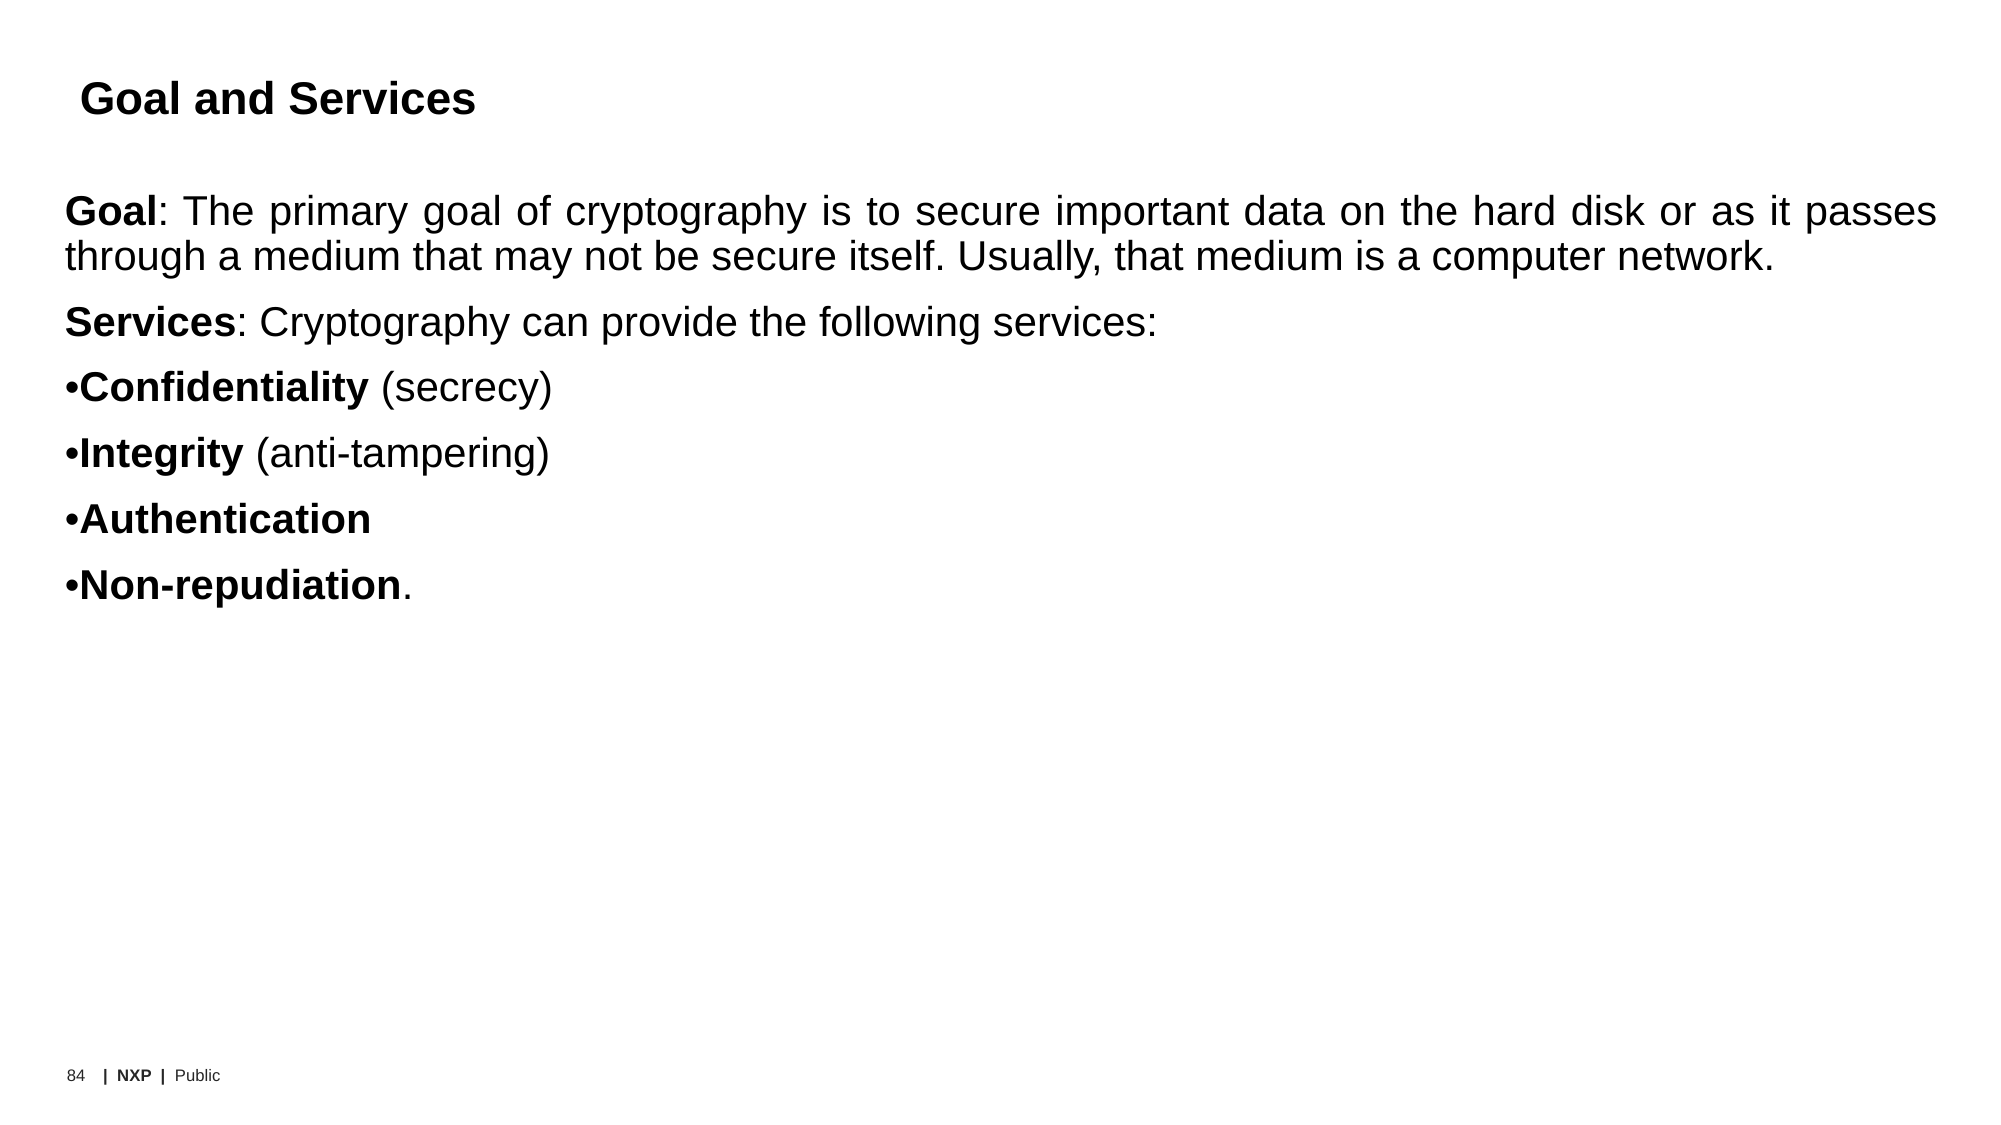

# Goal and Services
Goal: The primary goal of cryptography is to secure important data on the hard disk or as it passes through a medium that may not be secure itself. Usually, that medium is a computer network.
Services: Cryptography can provide the following services:
•Confidentiality (secrecy)
•Integrity (anti-tampering)
•Authentication
•Non-repudiation.